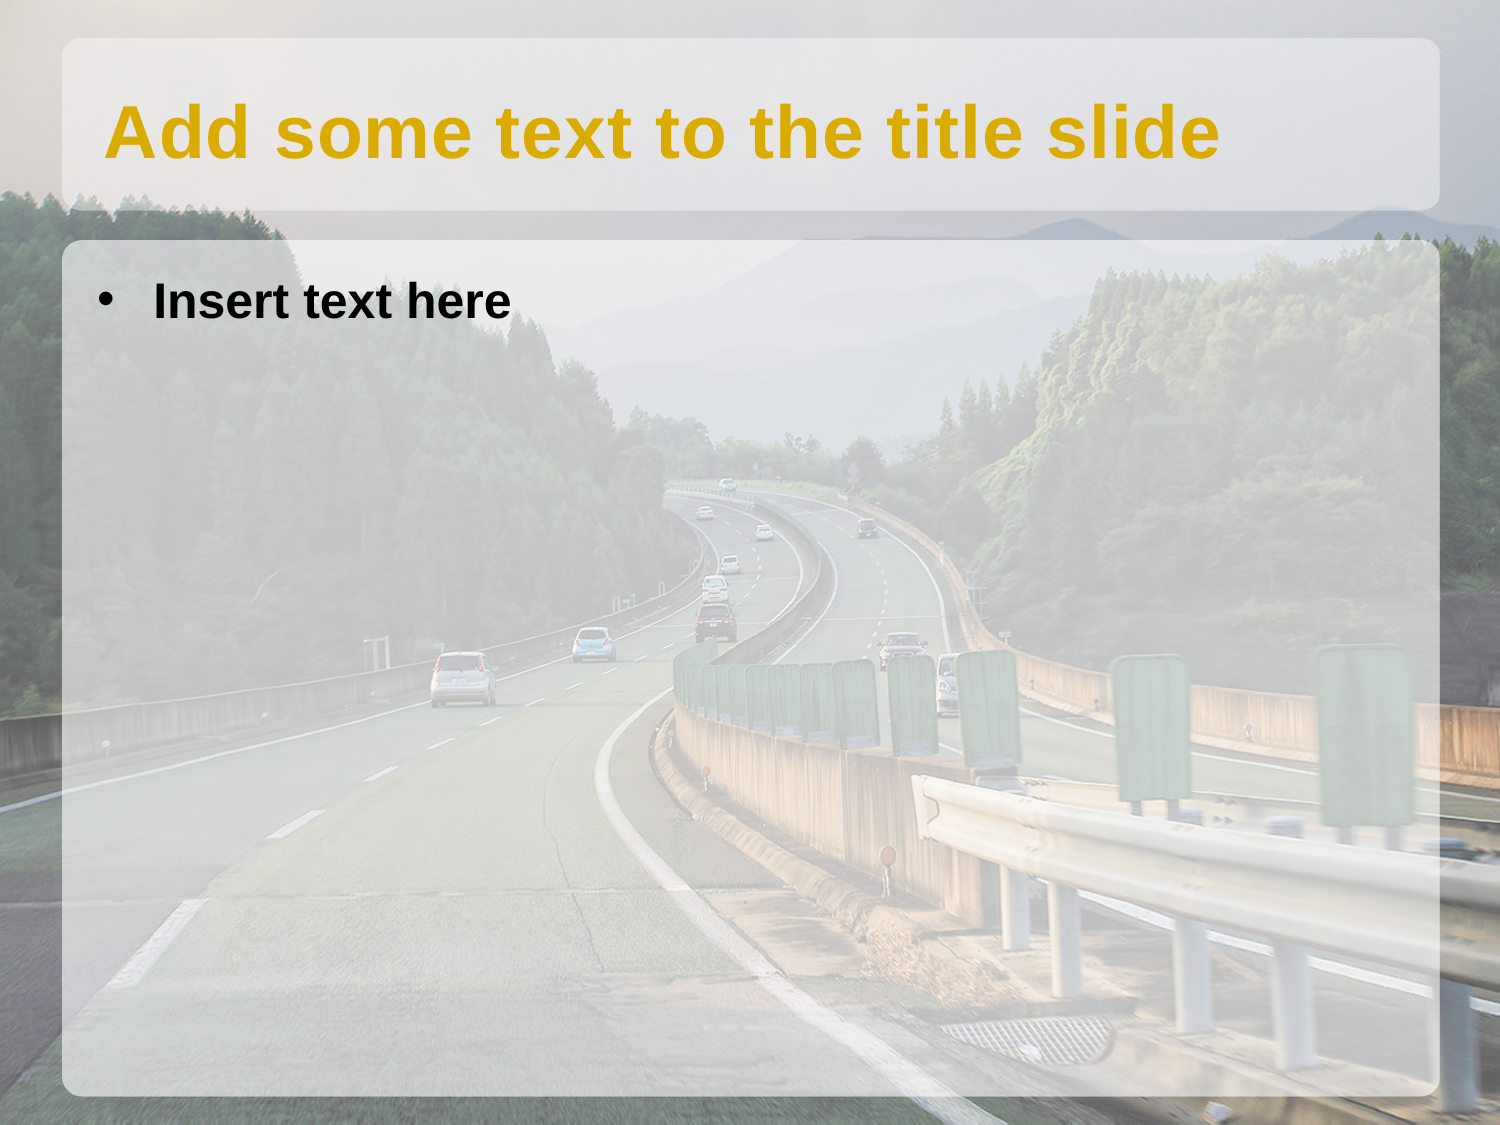

# Add some text to the title slide
Insert text here